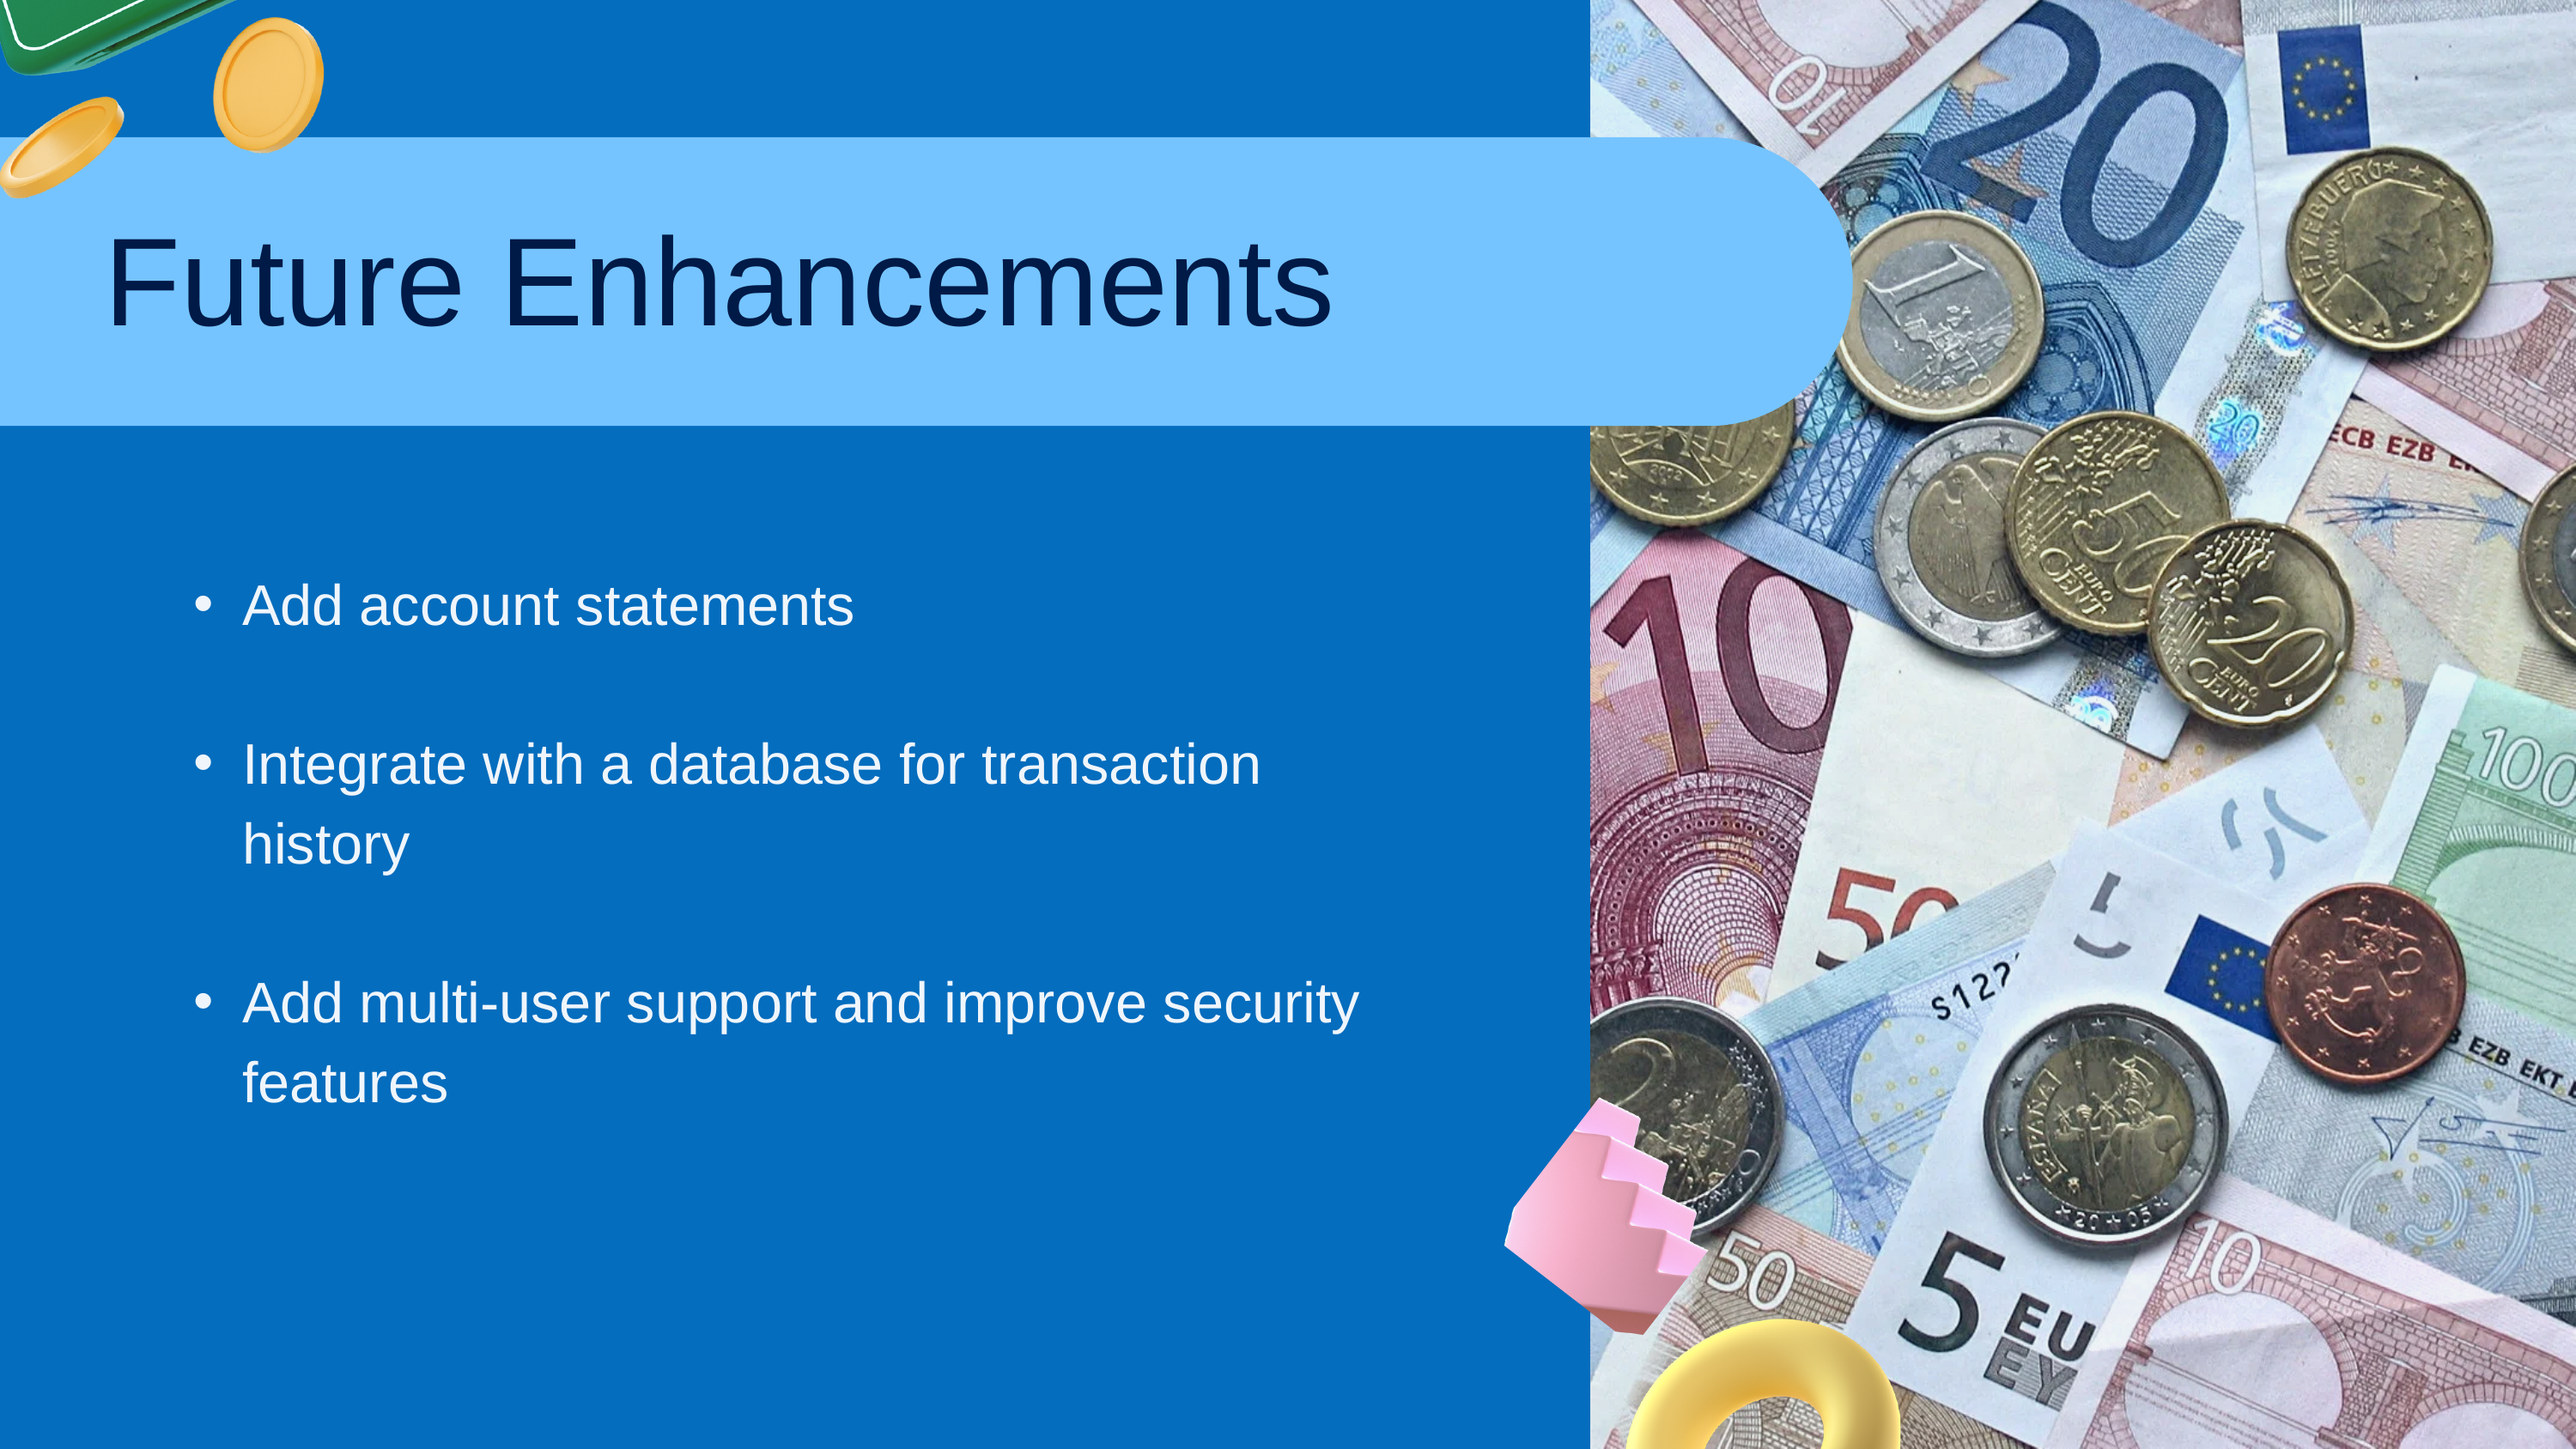

Future Enhancements

Add account statements

Integrate with a database for transaction history

Add multi-user support and improve security features